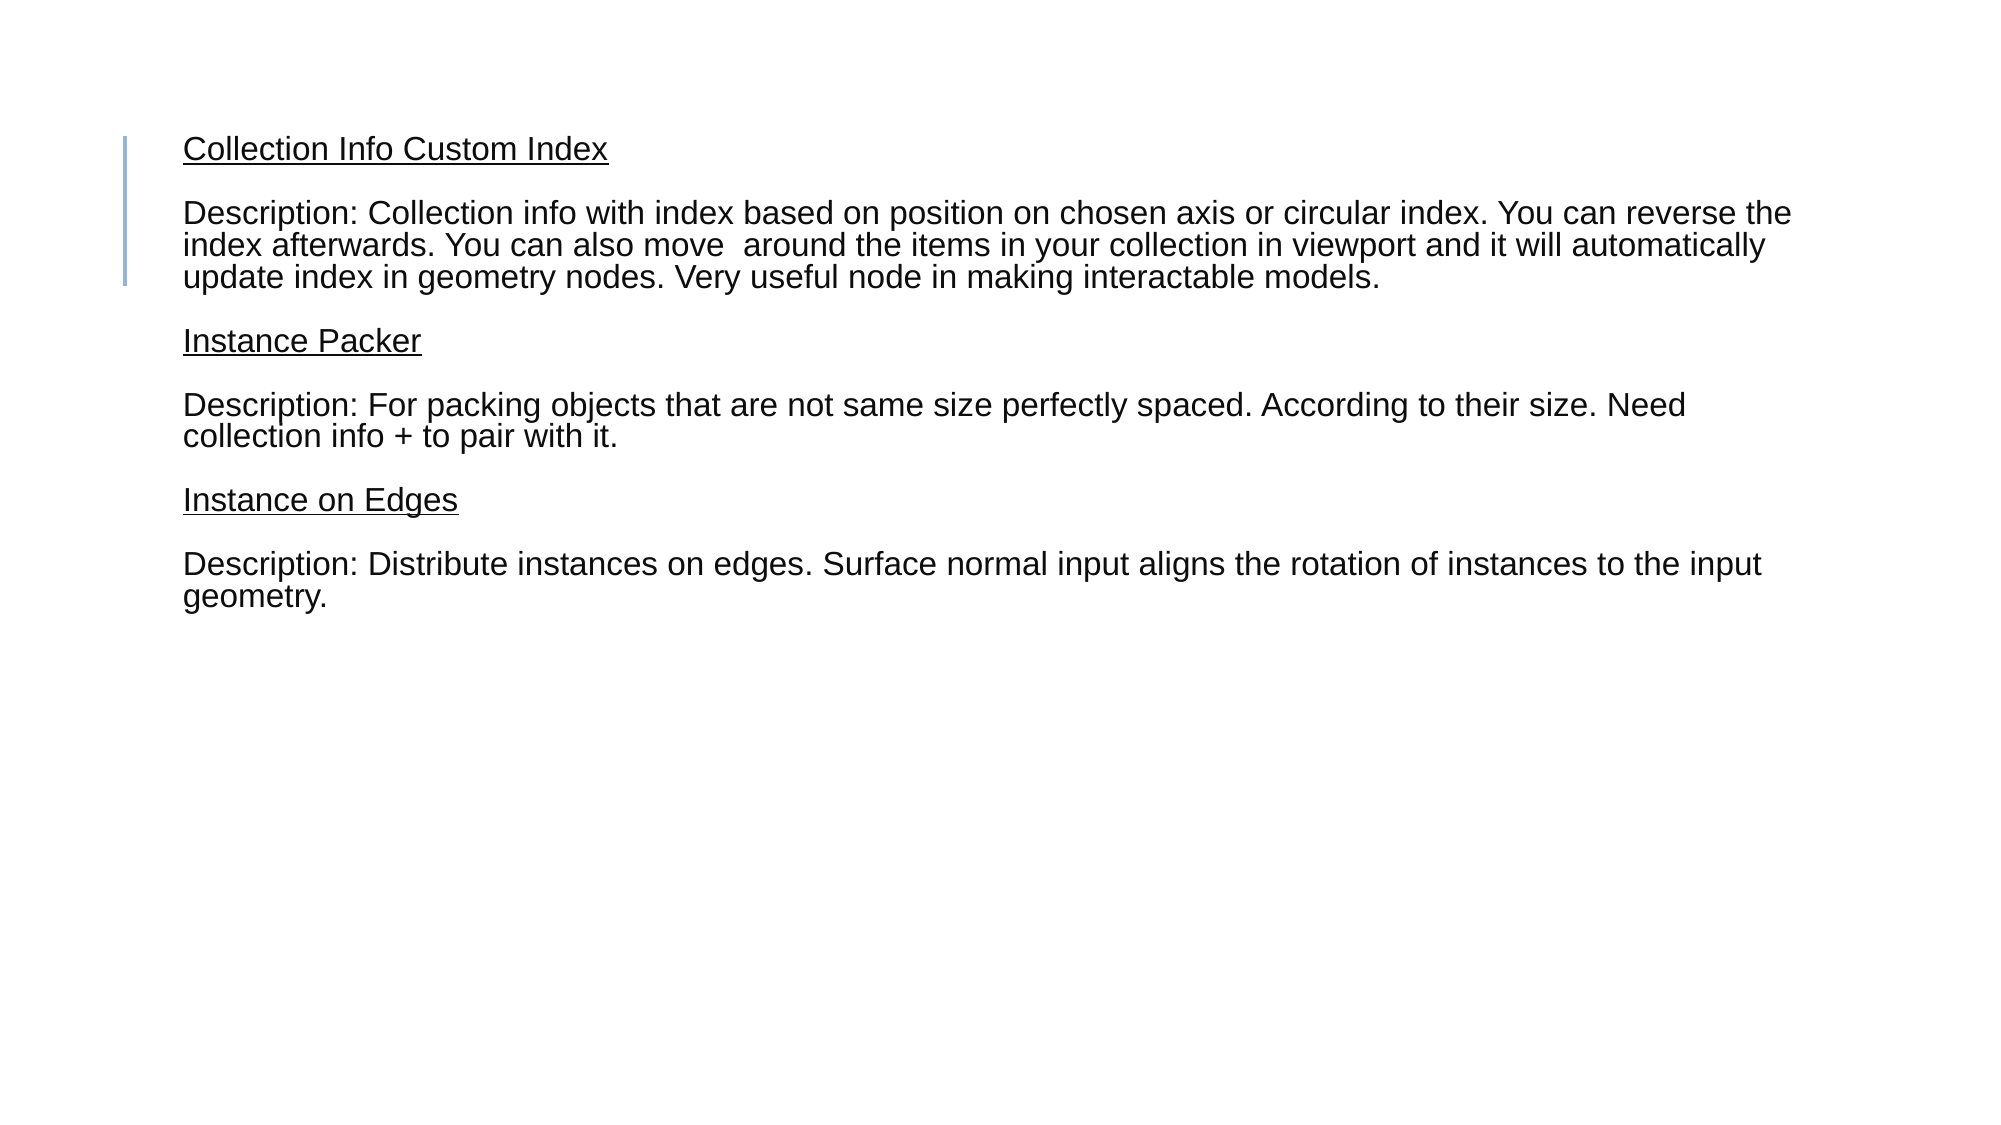

# Collection Info Custom Index Description: Collection info with index based on position on chosen axis or circular index. You can reverse the index afterwards. You can also move  around the items in your collection in viewport and it will automatically update index in geometry nodes. Very useful node in making interactable models. Instance Packer Description: For packing objects that are not same size perfectly spaced. According to their size. Need collection info + to pair with it. Instance on Edges Description: Distribute instances on edges. Surface normal input aligns the rotation of instances to the input geometry.